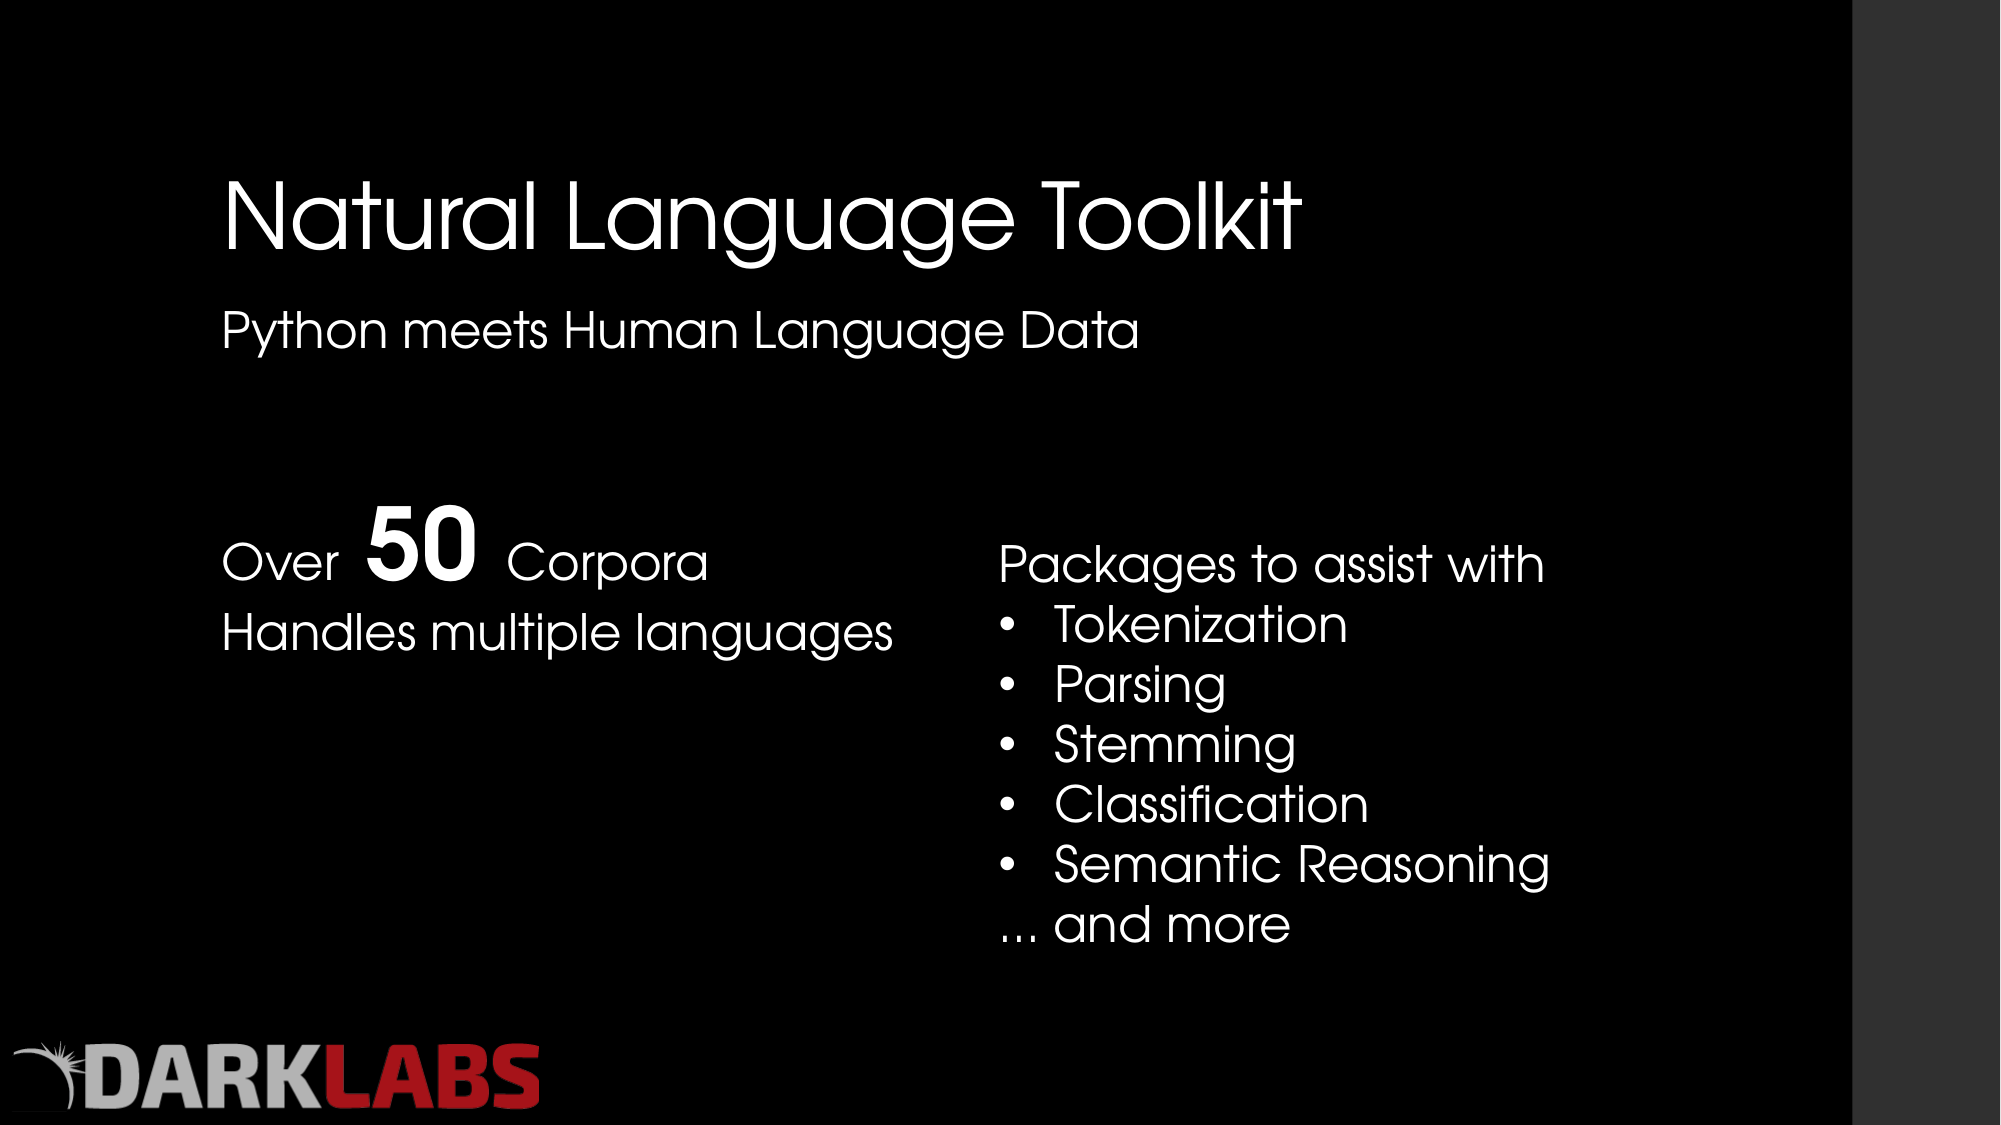

# Natural Language Toolkit
Python meets Human Language Data
Over  50 Corpora
Handles multiple languages
Packages to assist with
Tokenization
Parsing
Stemming
Classification
Semantic Reasoning
... and more